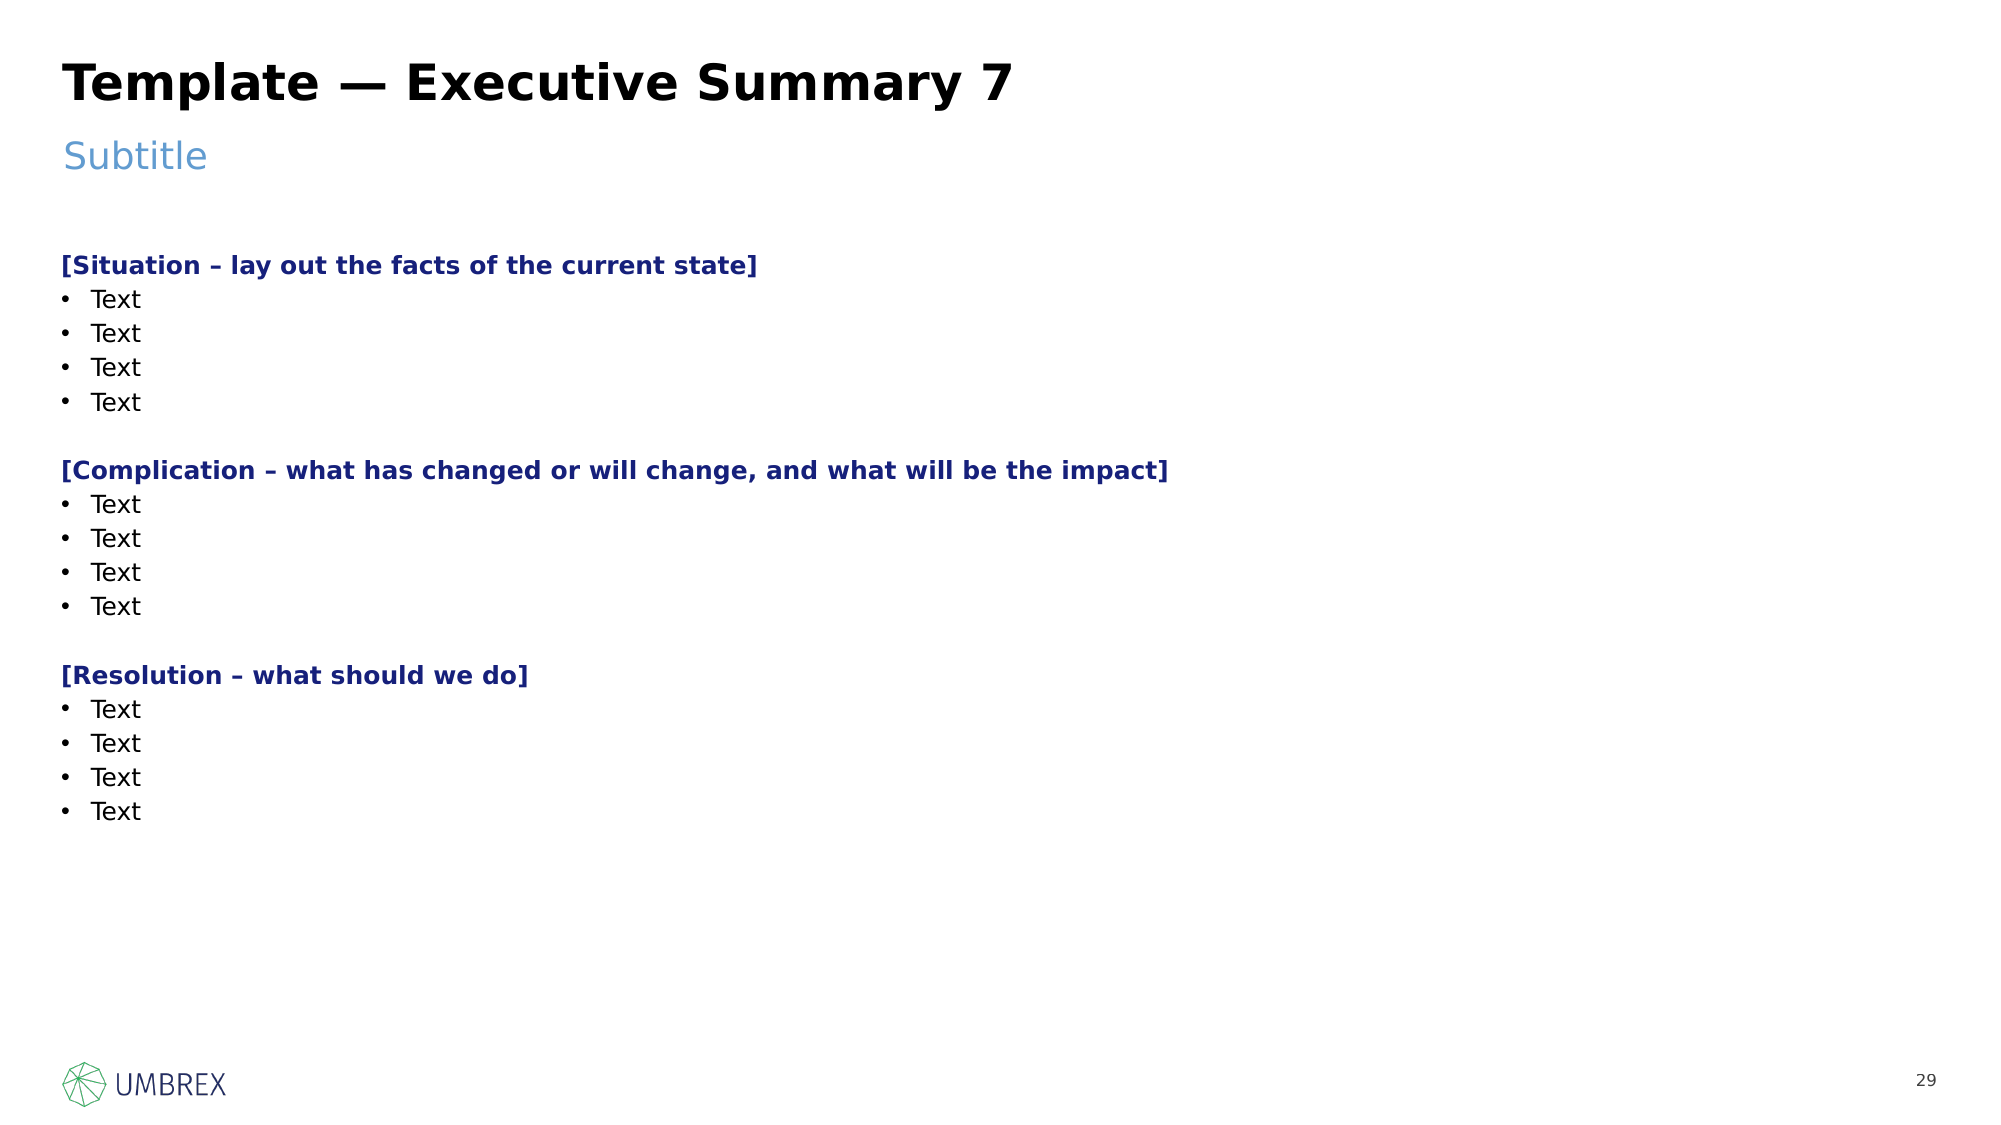

# Template — Executive Summary 7
Subtitle
[Situation – lay out the facts of the current state]
Text
Text
Text
Text

[Complication – what has changed or will change, and what will be the impact]
Text
Text
Text
Text

[Resolution – what should we do]
Text
Text
Text
Text